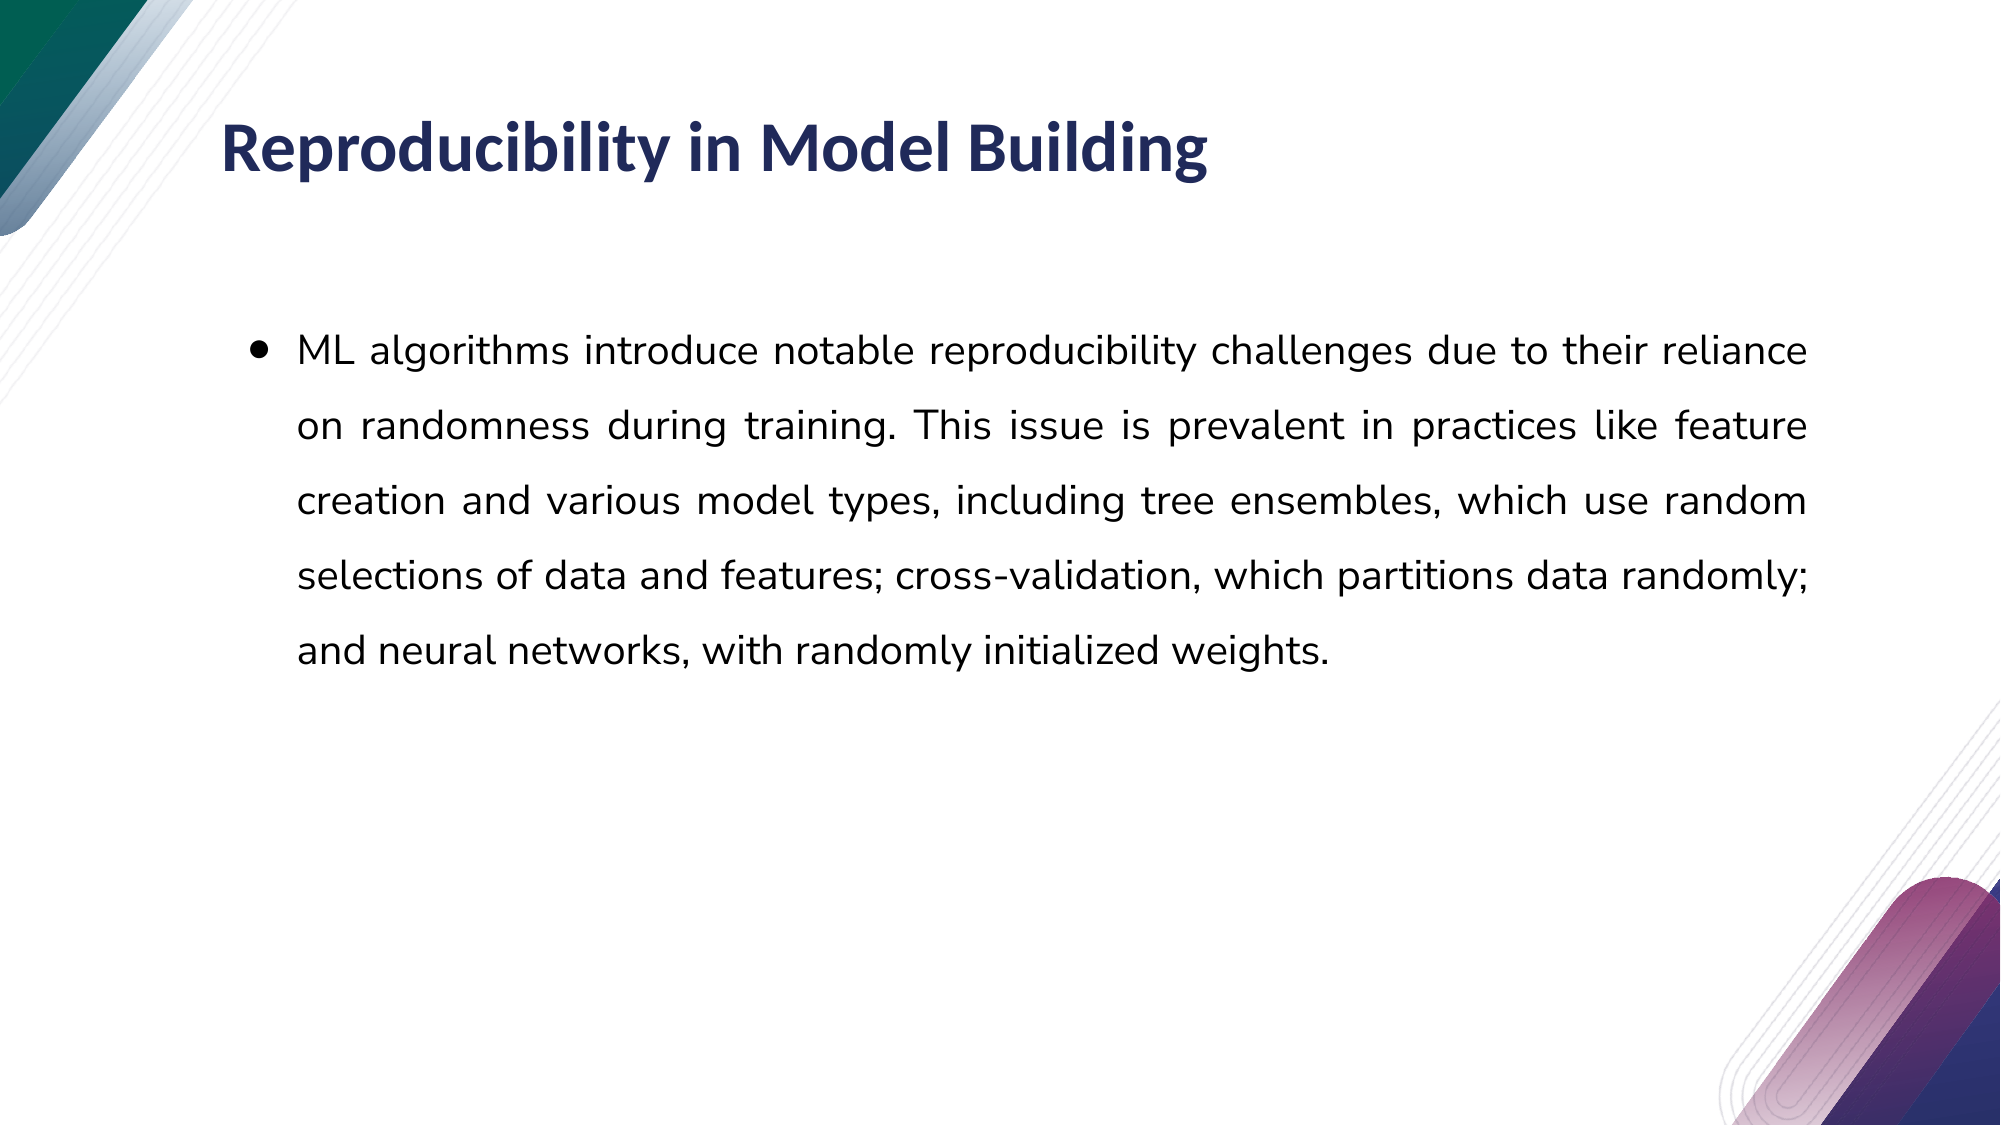

# Reproducibility in Model Building
ML algorithms introduce notable reproducibility challenges due to their reliance on randomness during training. This issue is prevalent in practices like feature creation and various model types, including tree ensembles, which use random selections of data and features; cross-validation, which partitions data randomly; and neural networks, with randomly initialized weights.